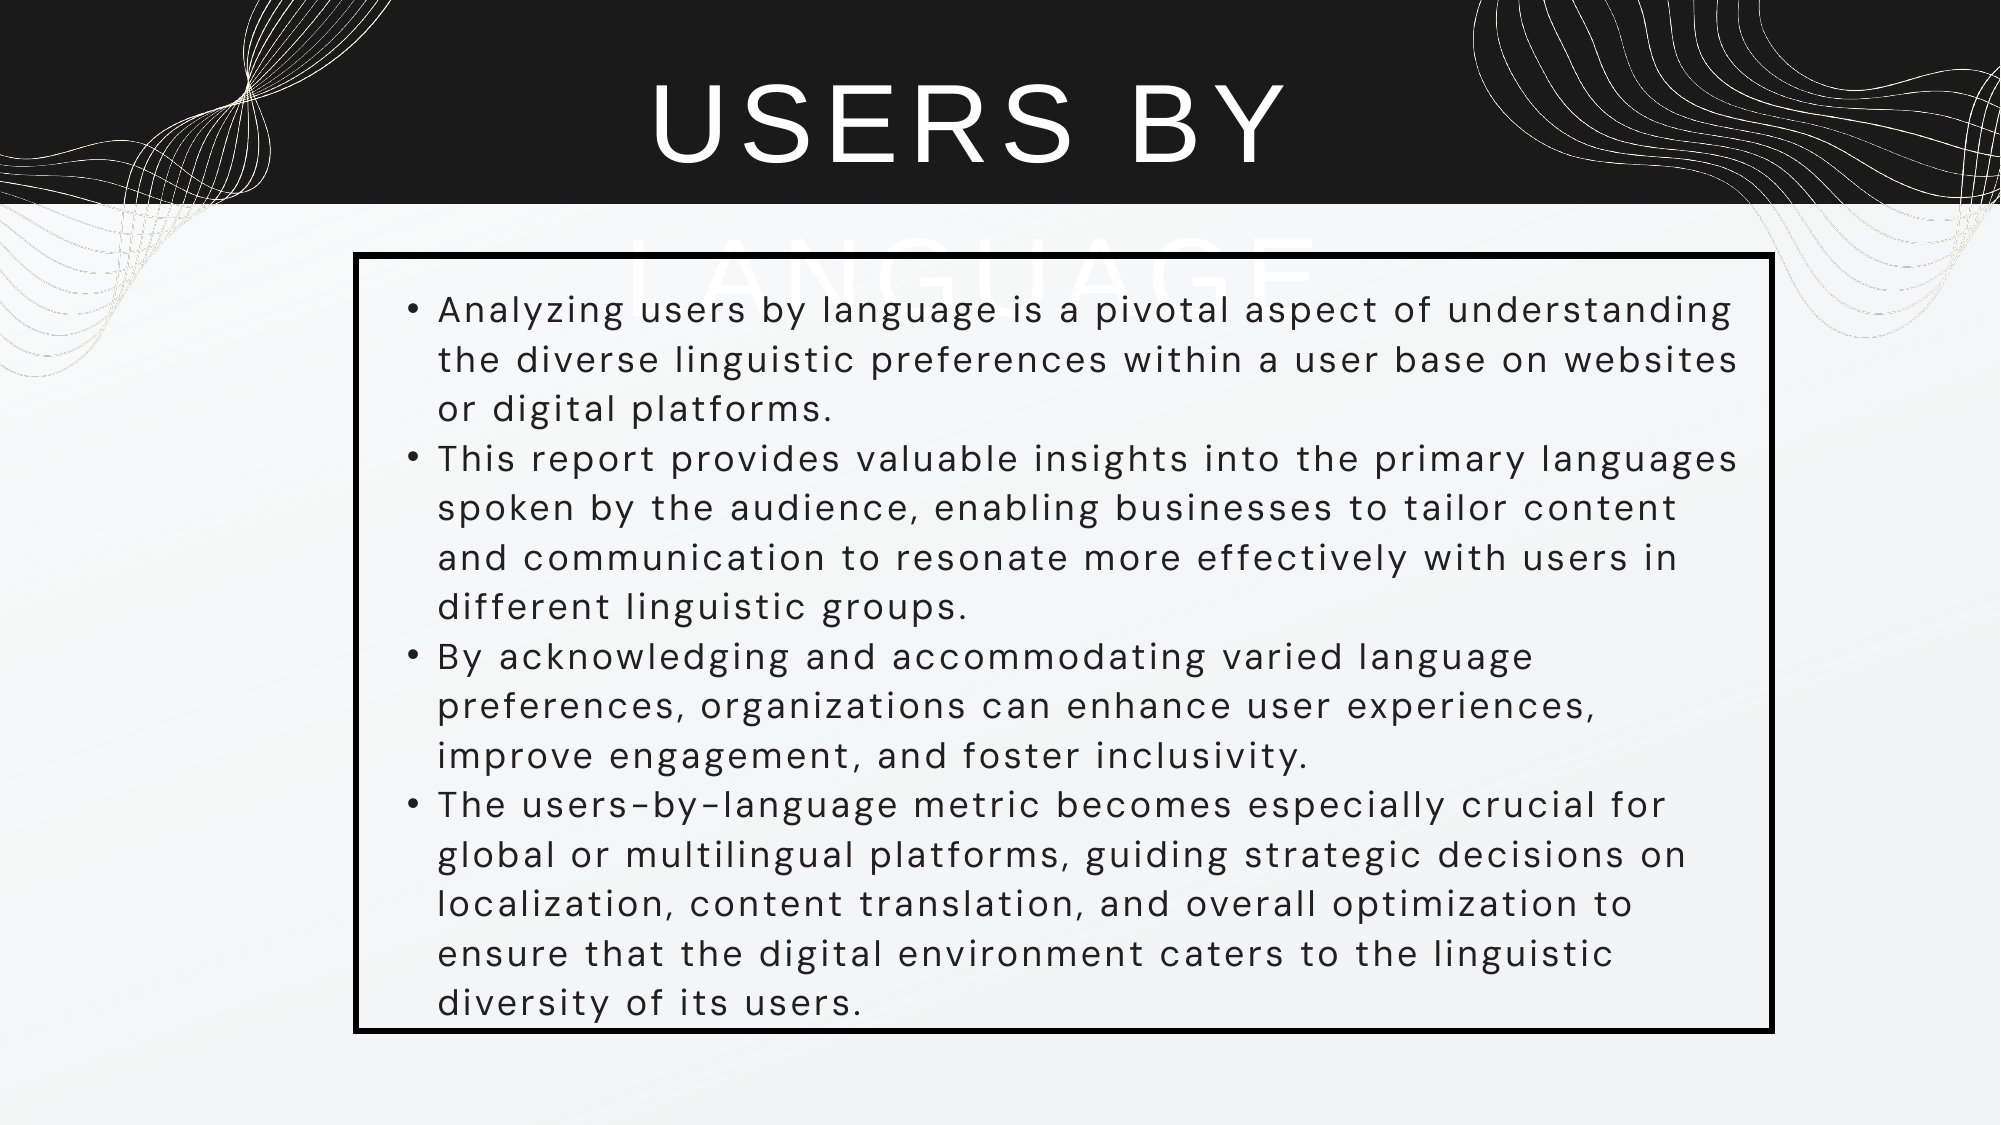

USERS BY LANGUAGE

Analyzing users by language is a pivotal aspect of understanding the diverse linguistic preferences within a user base on websites or digital platforms.
This report provides valuable insights into the primary languages spoken by the audience, enabling businesses to tailor content and communication to resonate more effectively with users in different linguistic groups.
By acknowledging and accommodating varied language preferences, organizations can enhance user experiences, improve engagement, and foster inclusivity.
The users-by-language metric becomes especially crucial for global or multilingual platforms, guiding strategic decisions on localization, content translation, and overall optimization to ensure that the digital environment caters to the linguistic diversity of its users.